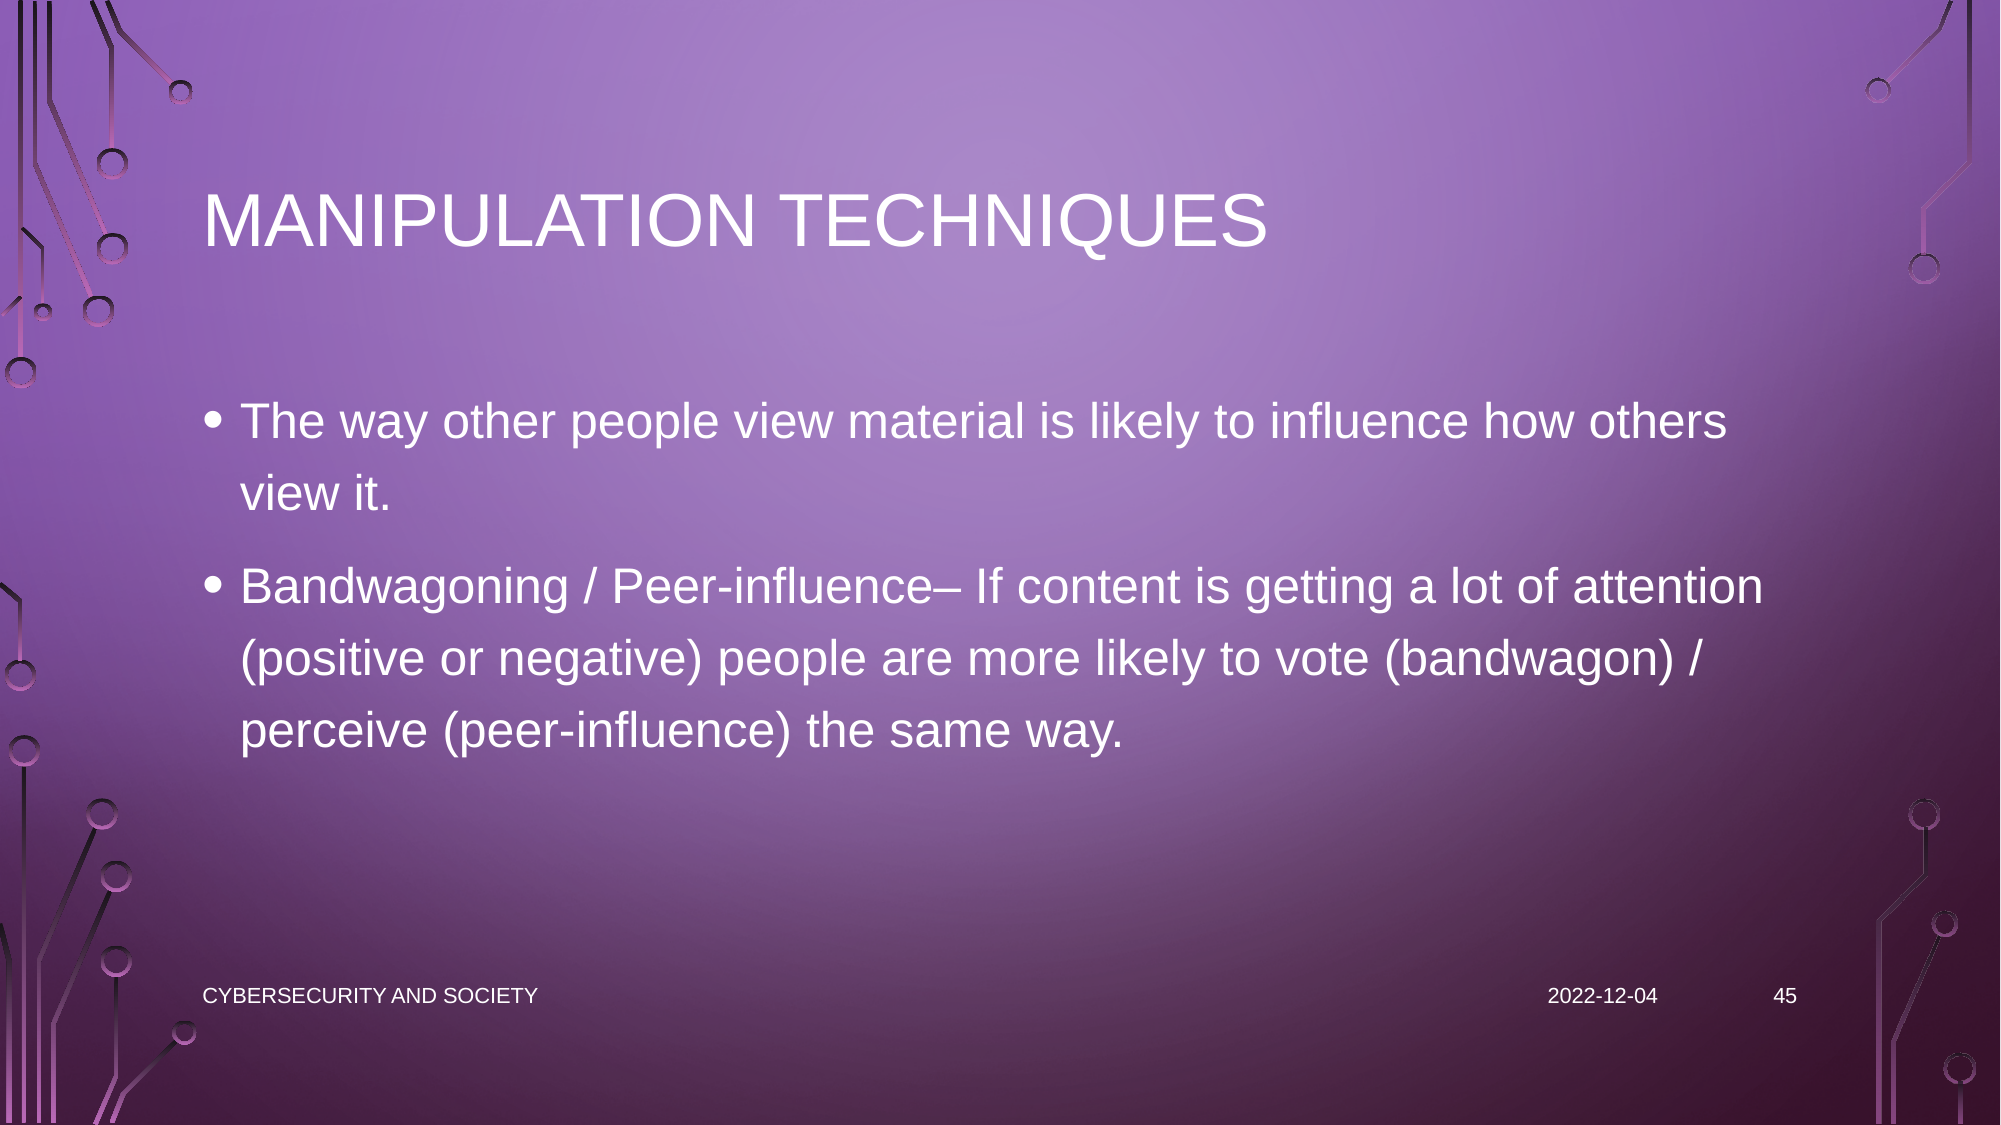

# Manipulation techniques
The way other people view material is likely to influence how others view it.
Bandwagoning / Peer-influence– If content is getting a lot of attention (positive or negative) people are more likely to vote (bandwagon) / perceive (peer-influence) the same way.
45
Cybersecurity and Society
2022-12-04